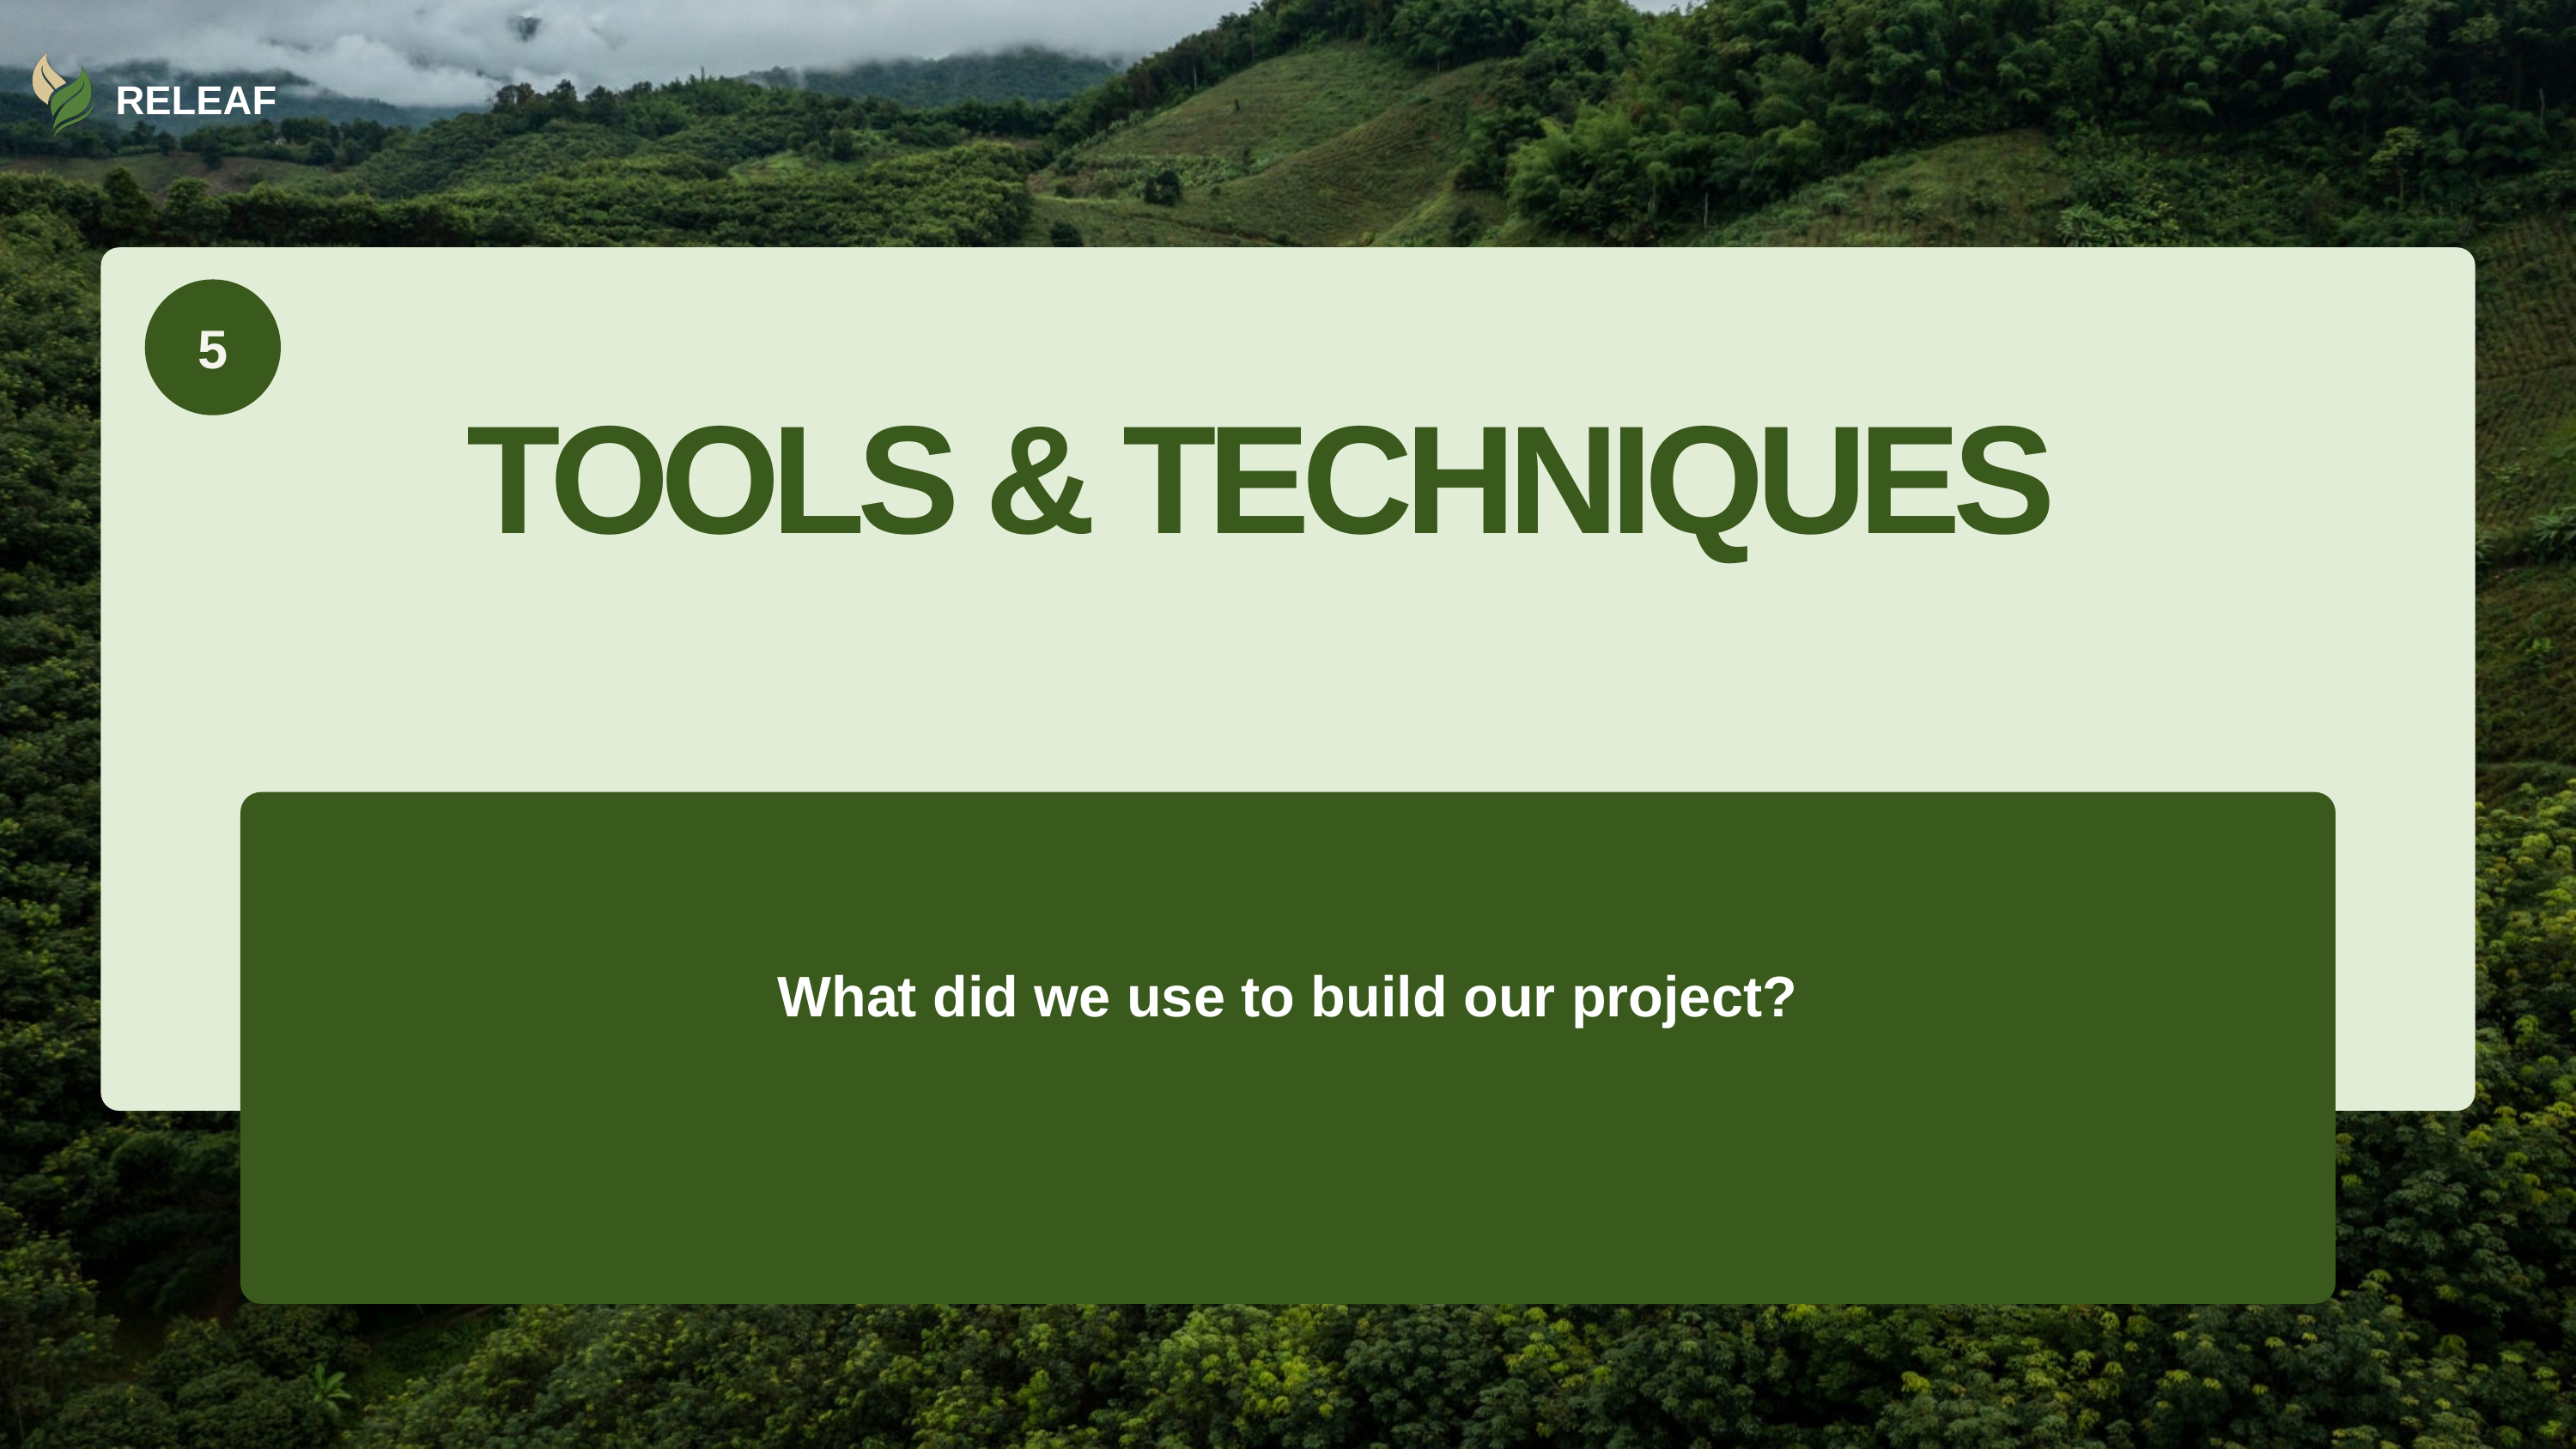

RELEAF

5
TOOLS & TECHNIQUES

 What did we use to build our project?